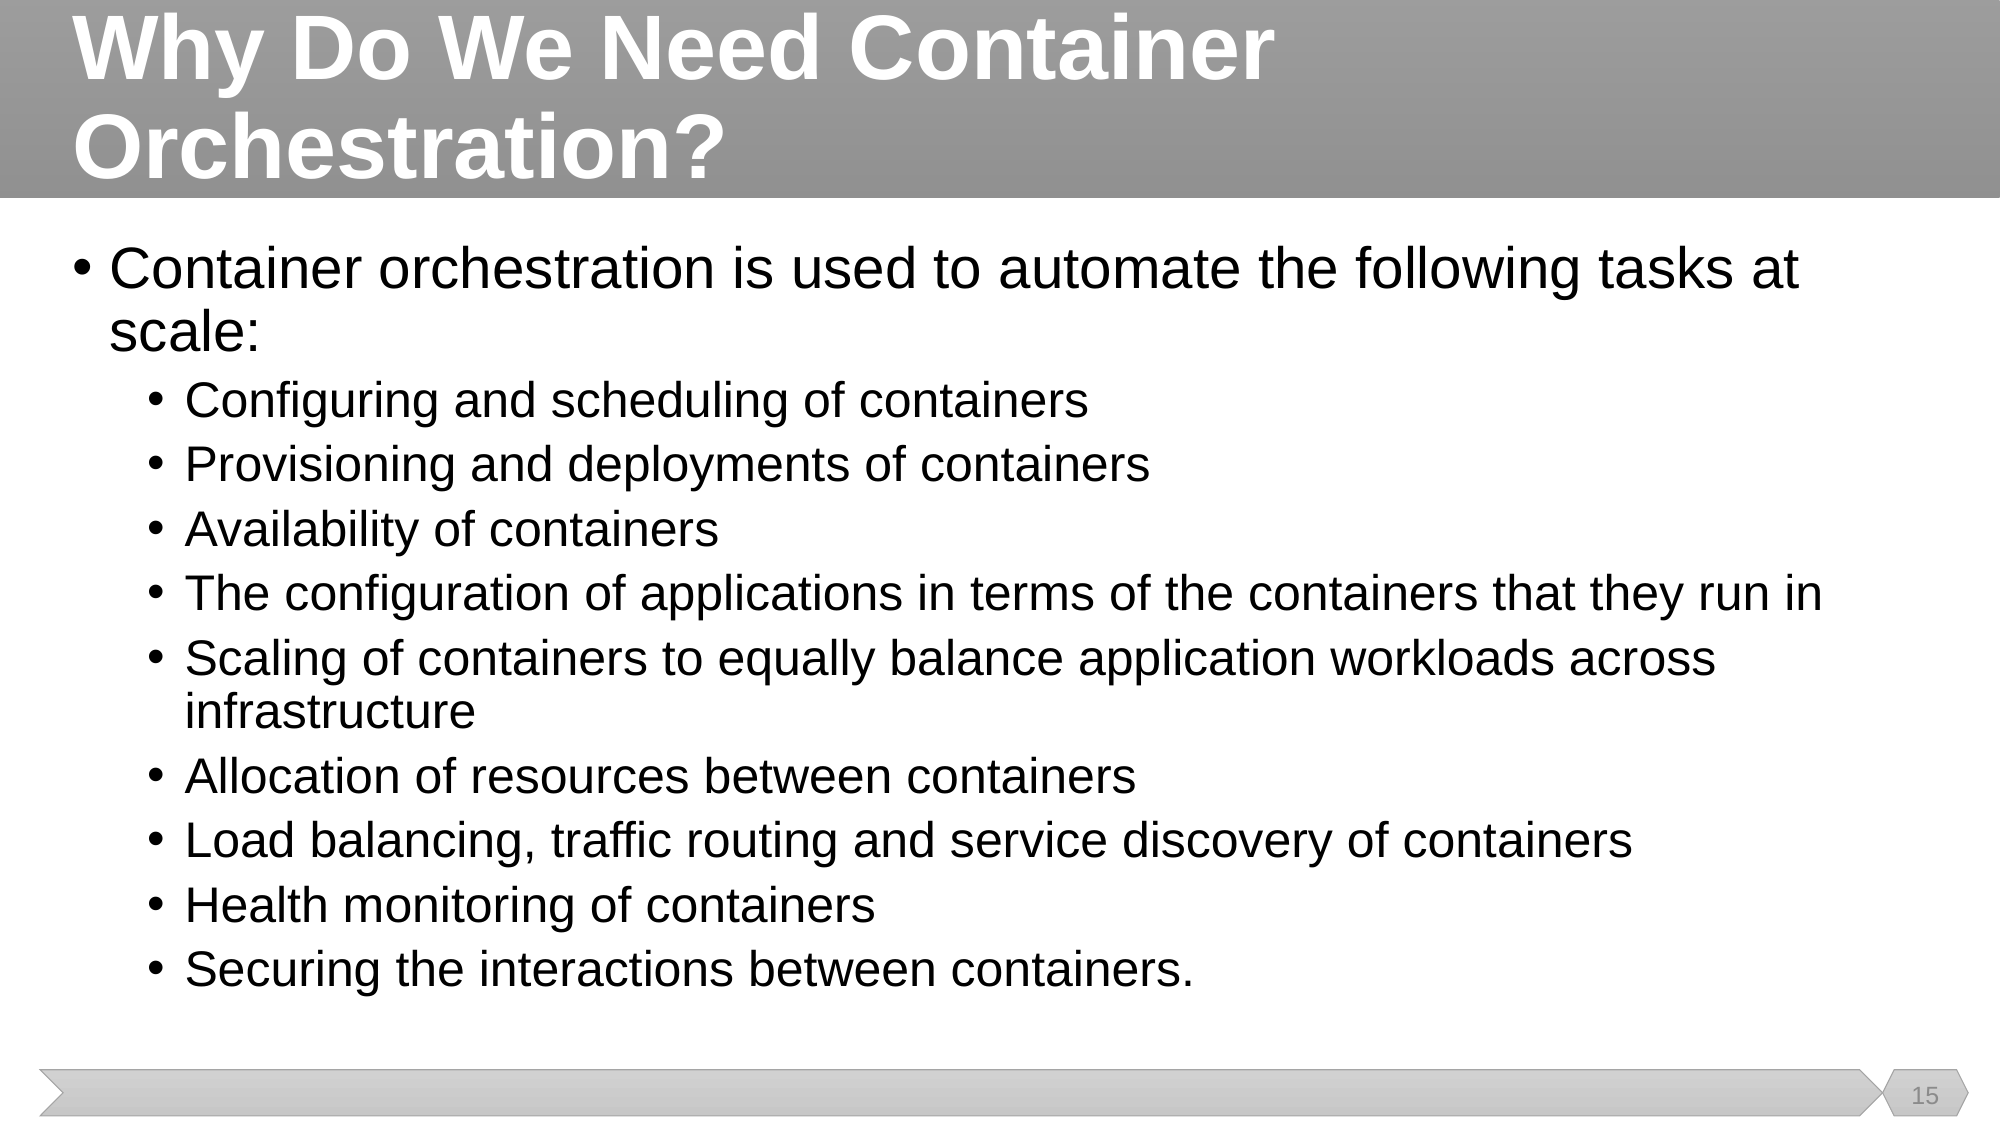

# Why Do We Need Container Orchestration?
Container orchestration is used to automate the following tasks at scale:
Configuring and scheduling of containers
Provisioning and deployments of containers
Availability of containers
The configuration of applications in terms of the containers that they run in
Scaling of containers to equally balance application workloads across infrastructure
Allocation of resources between containers
Load balancing, traffic routing and service discovery of containers
Health monitoring of containers
Securing the interactions between containers.
15